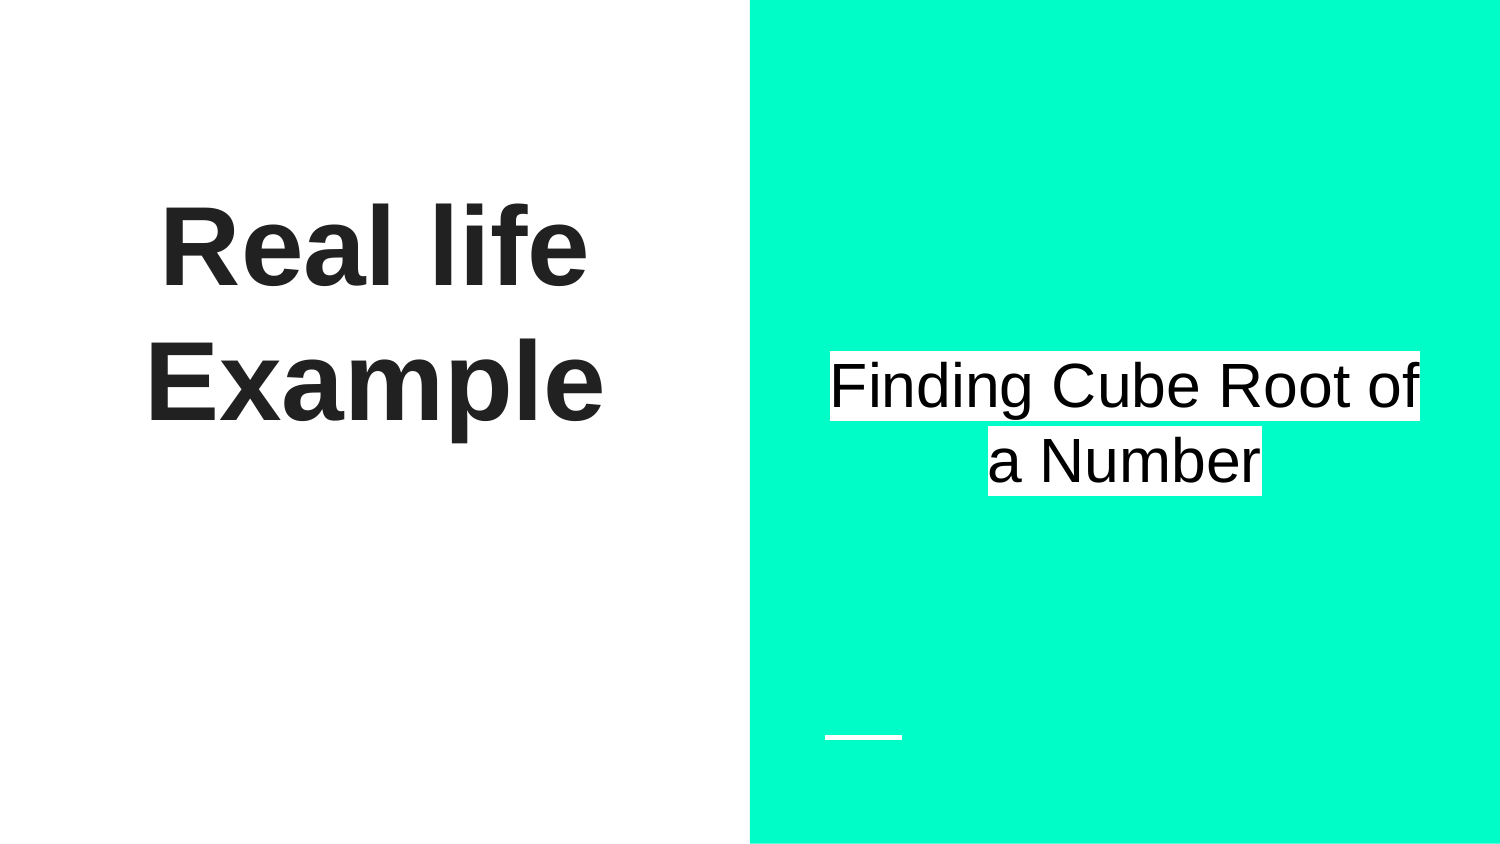

Finding Cube Root of a Number
# Real life Example